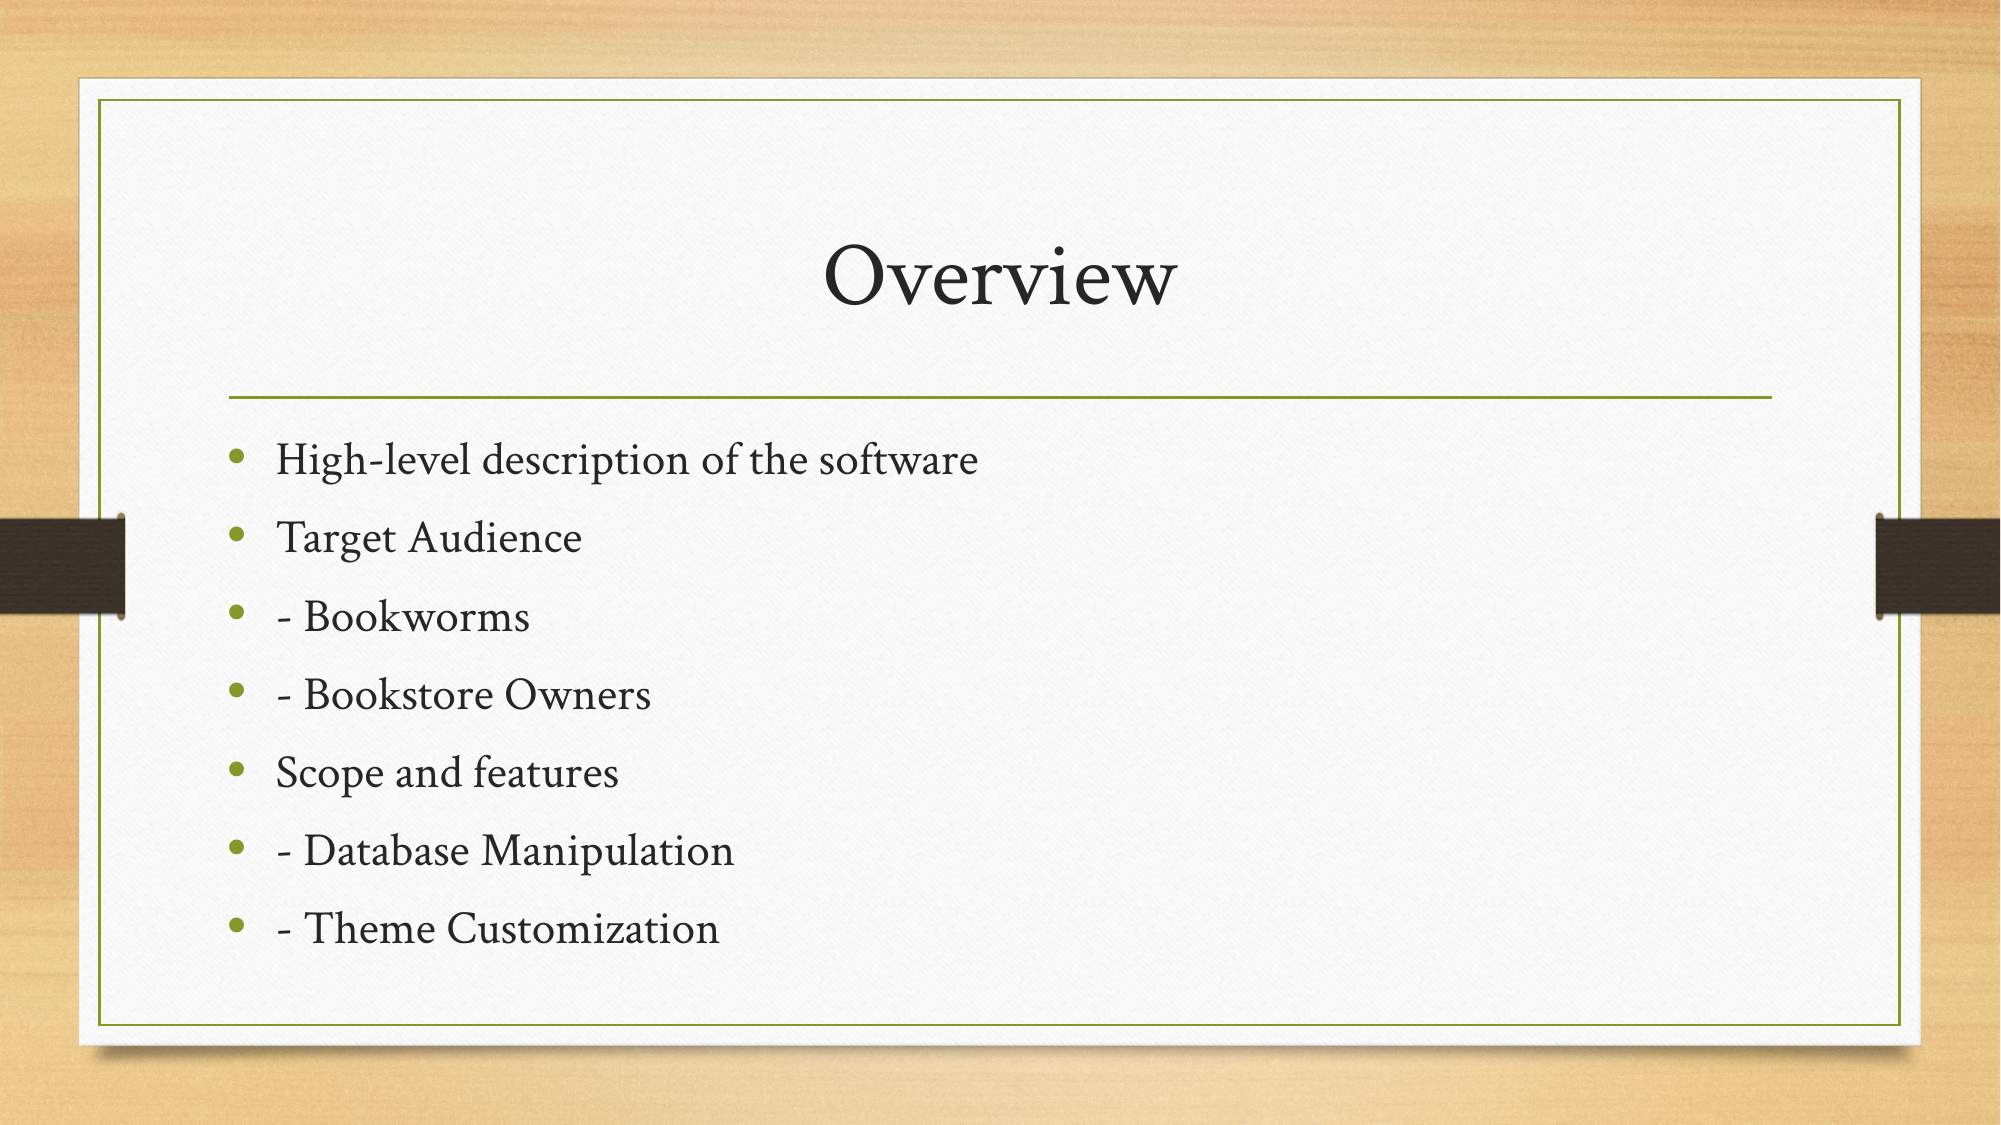

# Overview
High-level description of the software
Target Audience
- Bookworms
- Bookstore Owners
Scope and features
- Database Manipulation
- Theme Customization